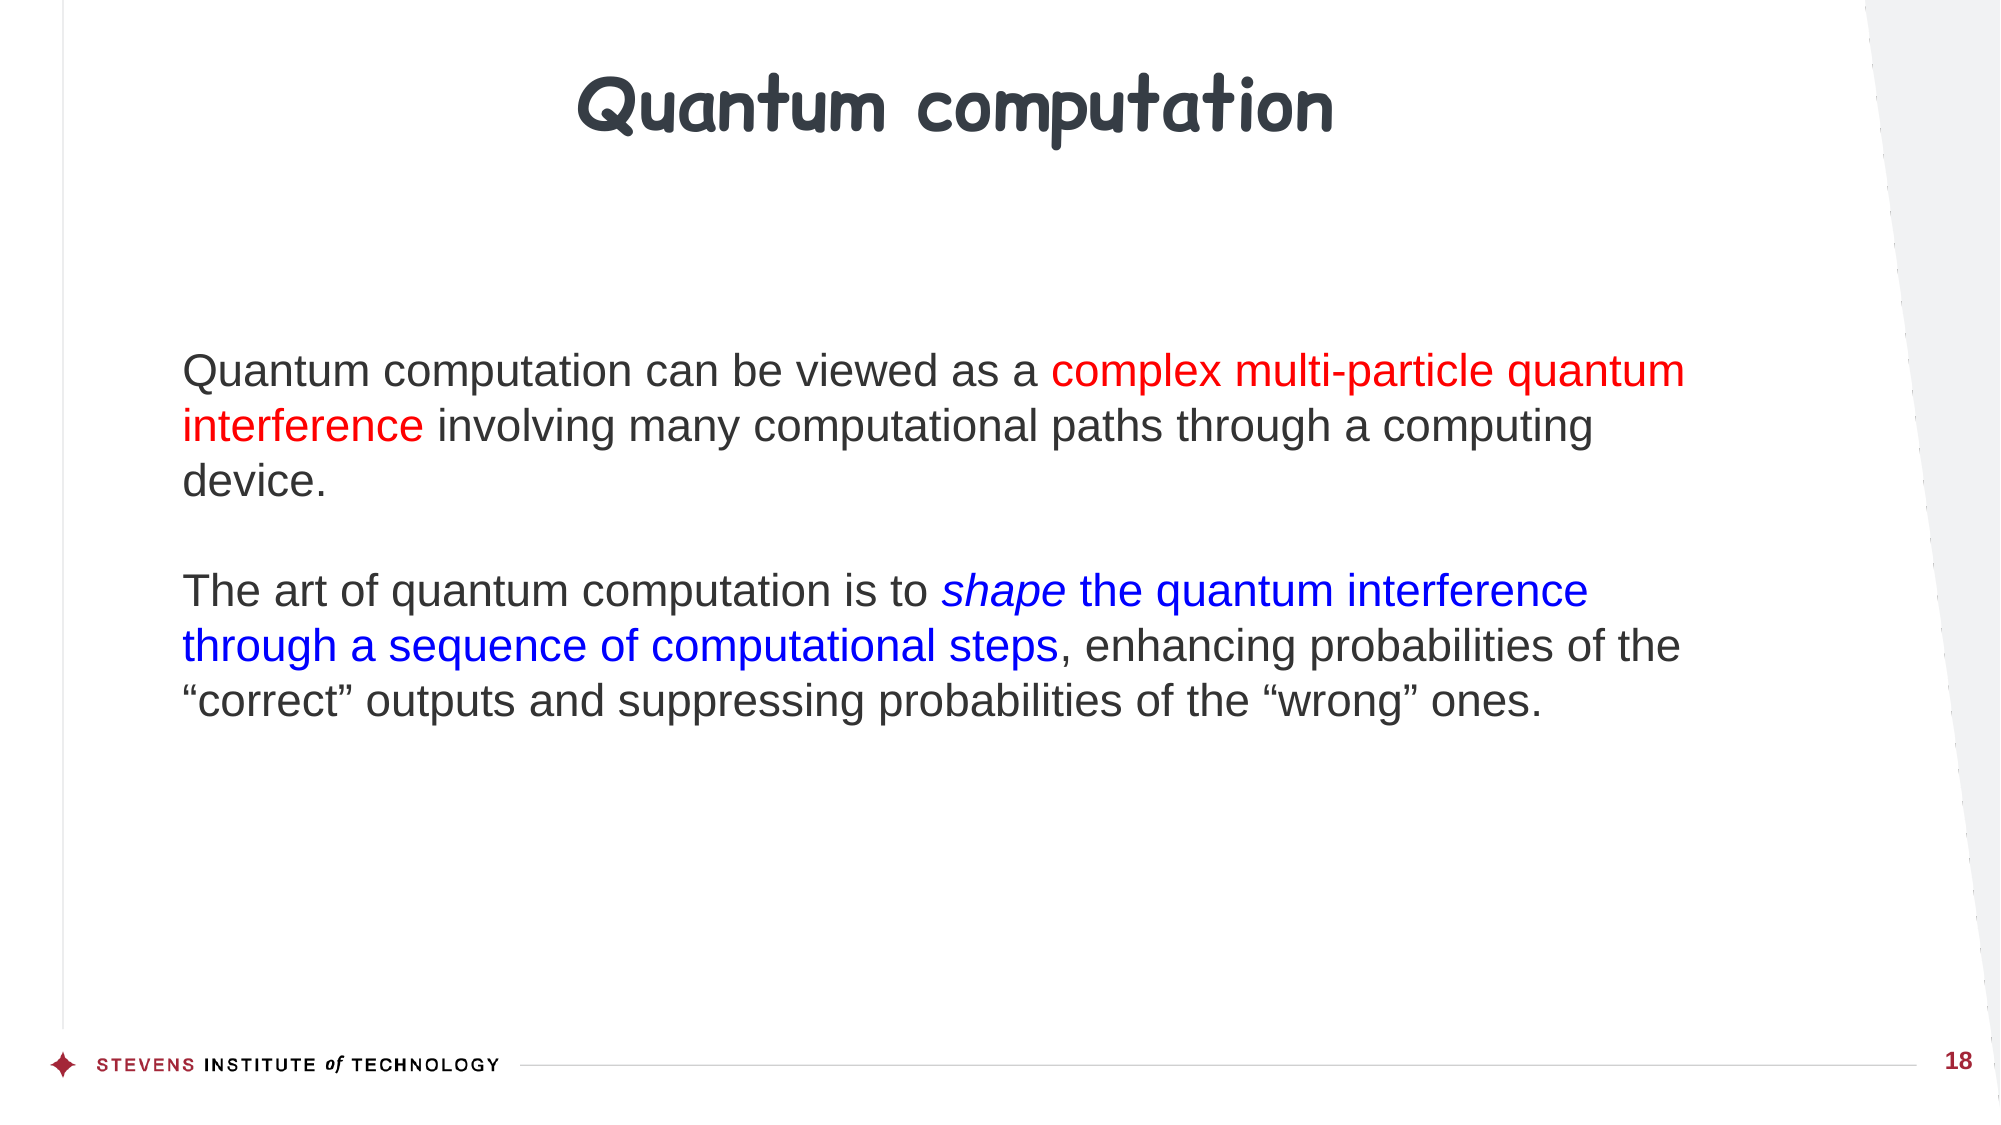

# Quantum computation
Quantum computation can be viewed as a complex multi-particle quantum interference involving many computational paths through a computing device.

The art of quantum computation is to shape the quantum interference through a sequence of computational steps, enhancing probabilities of the “correct” outputs and suppressing probabilities of the “wrong” ones.
18